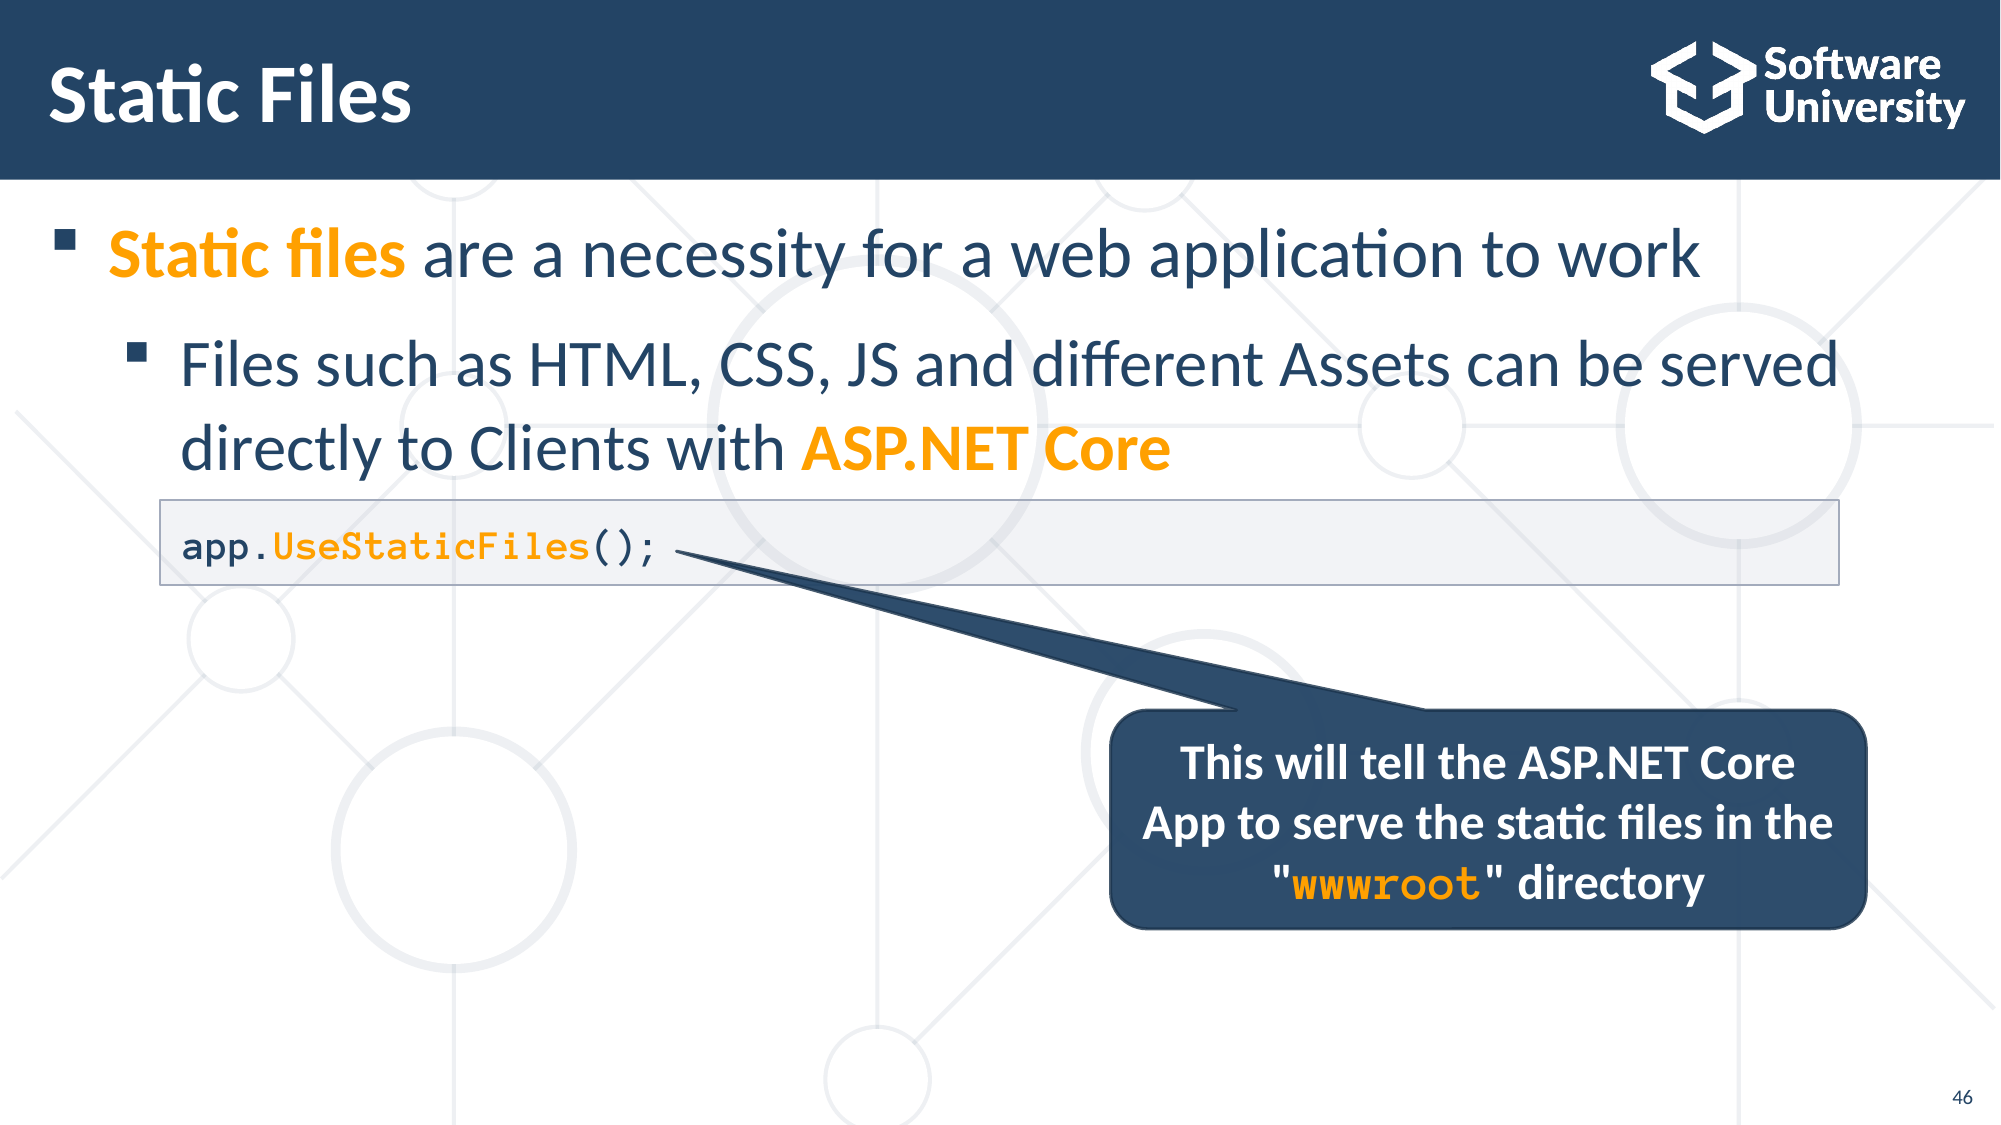

# Static Files
Static files are a necessity for a web application to work
Files such as HTML, CSS, JS and different Assets can be served
directly to Clients with ASP.NET Core
app.UseStaticFiles();
This will tell the ASP.NET Core App to serve the static files in the "wwwroot" directory

46